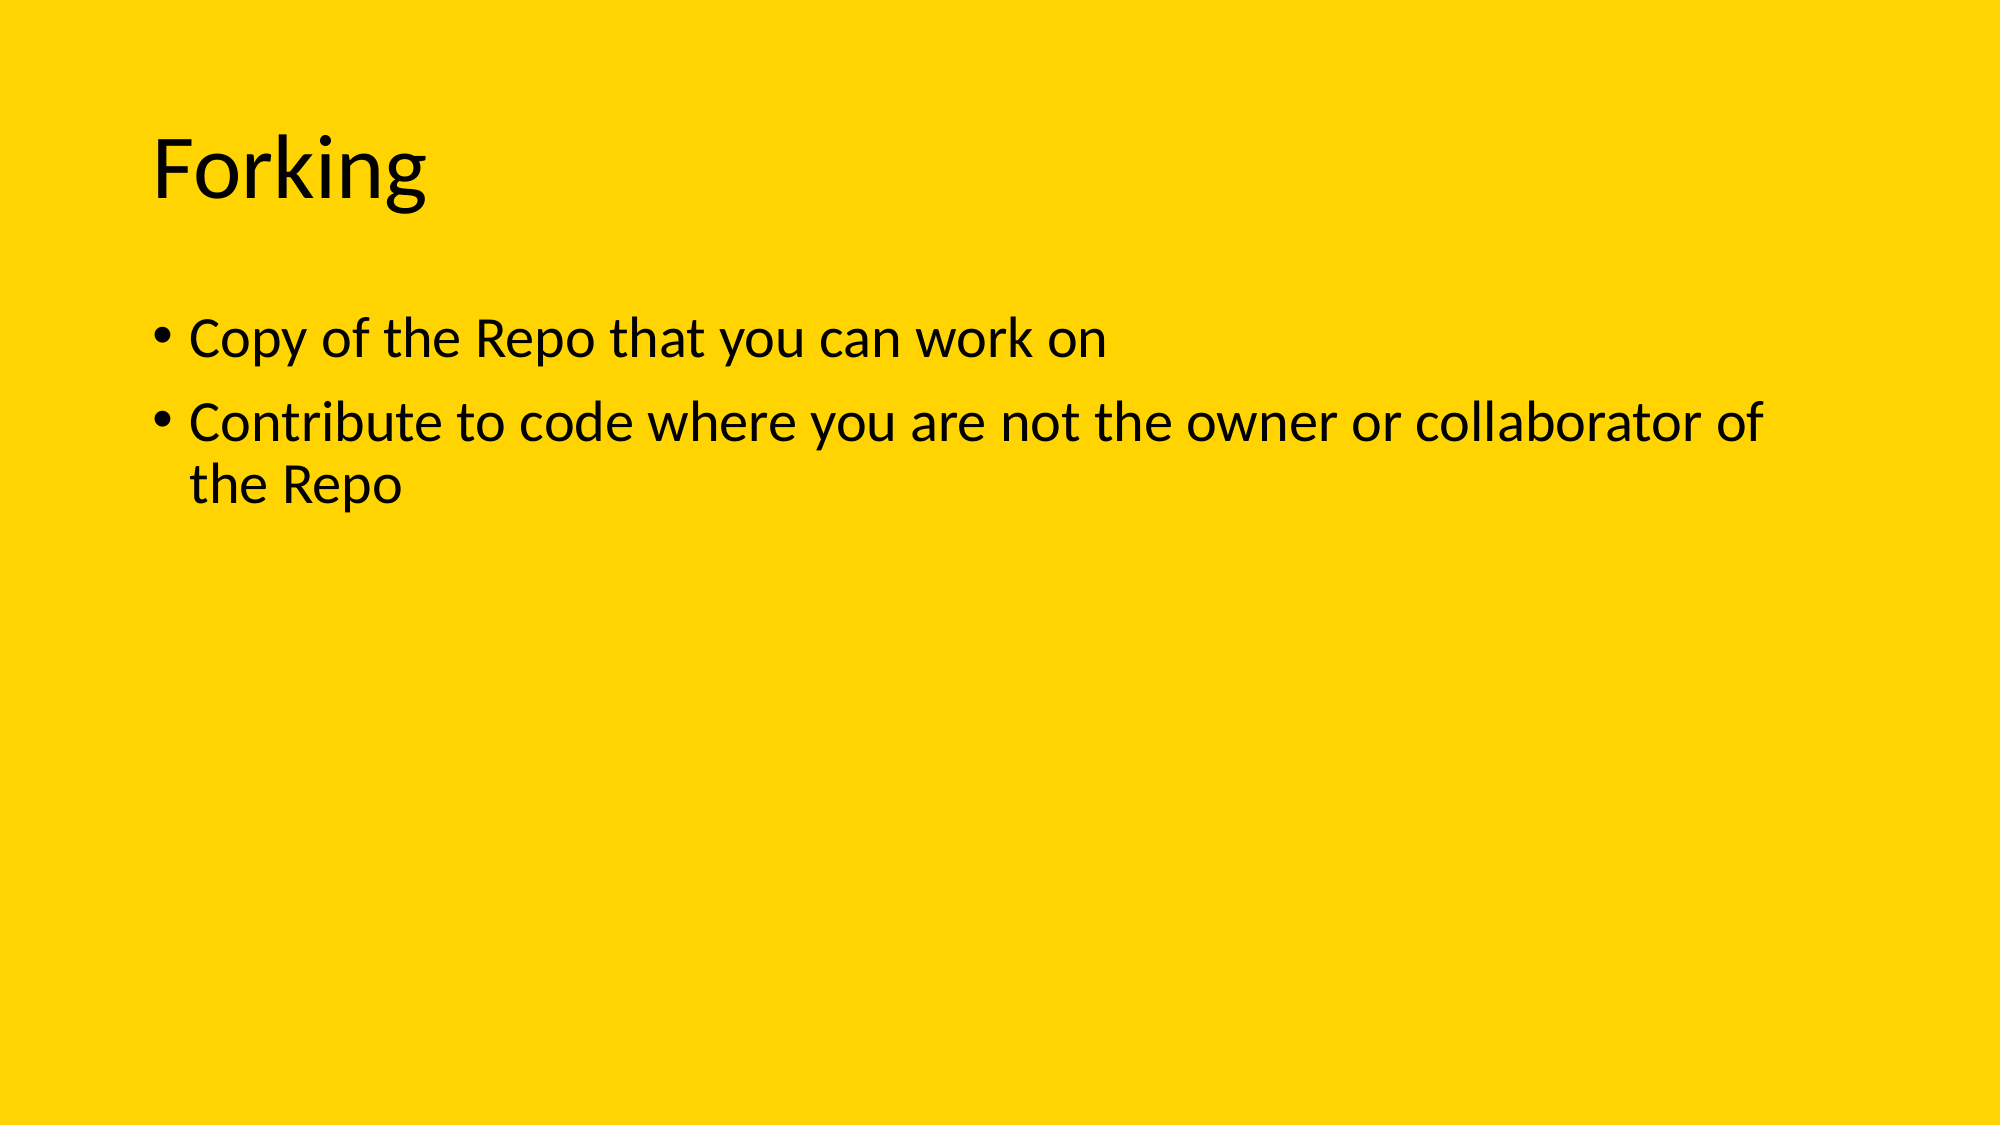

# Forking
Copy of the Repo that you can work on
Contribute to code where you are not the owner or collaborator of the Repo